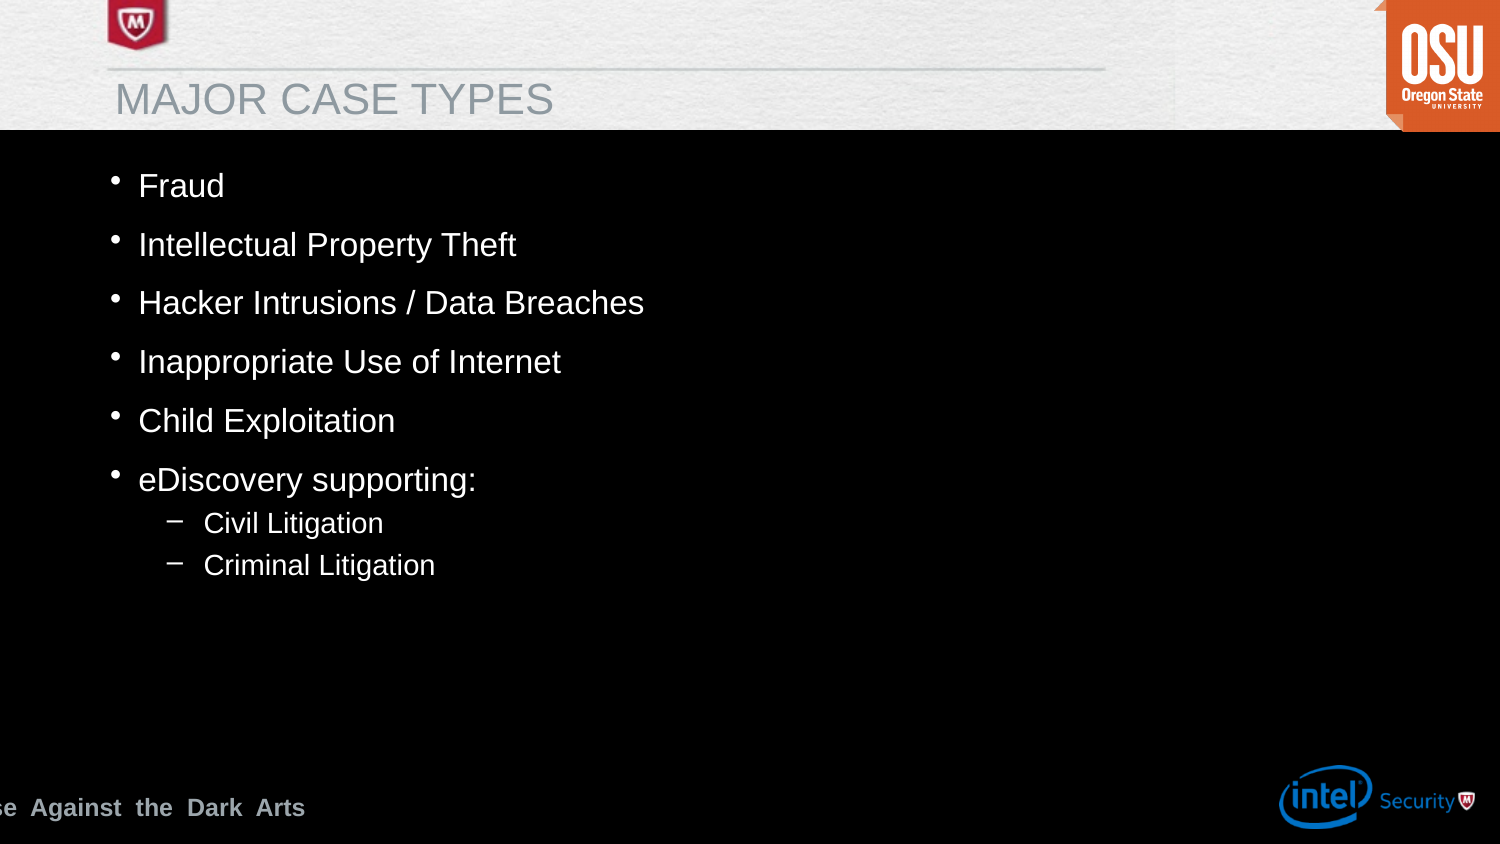

# Major case types
Fraud
Intellectual Property Theft
Hacker Intrusions / Data Breaches
Inappropriate Use of Internet
Child Exploitation
eDiscovery supporting:
Civil Litigation
Criminal Litigation